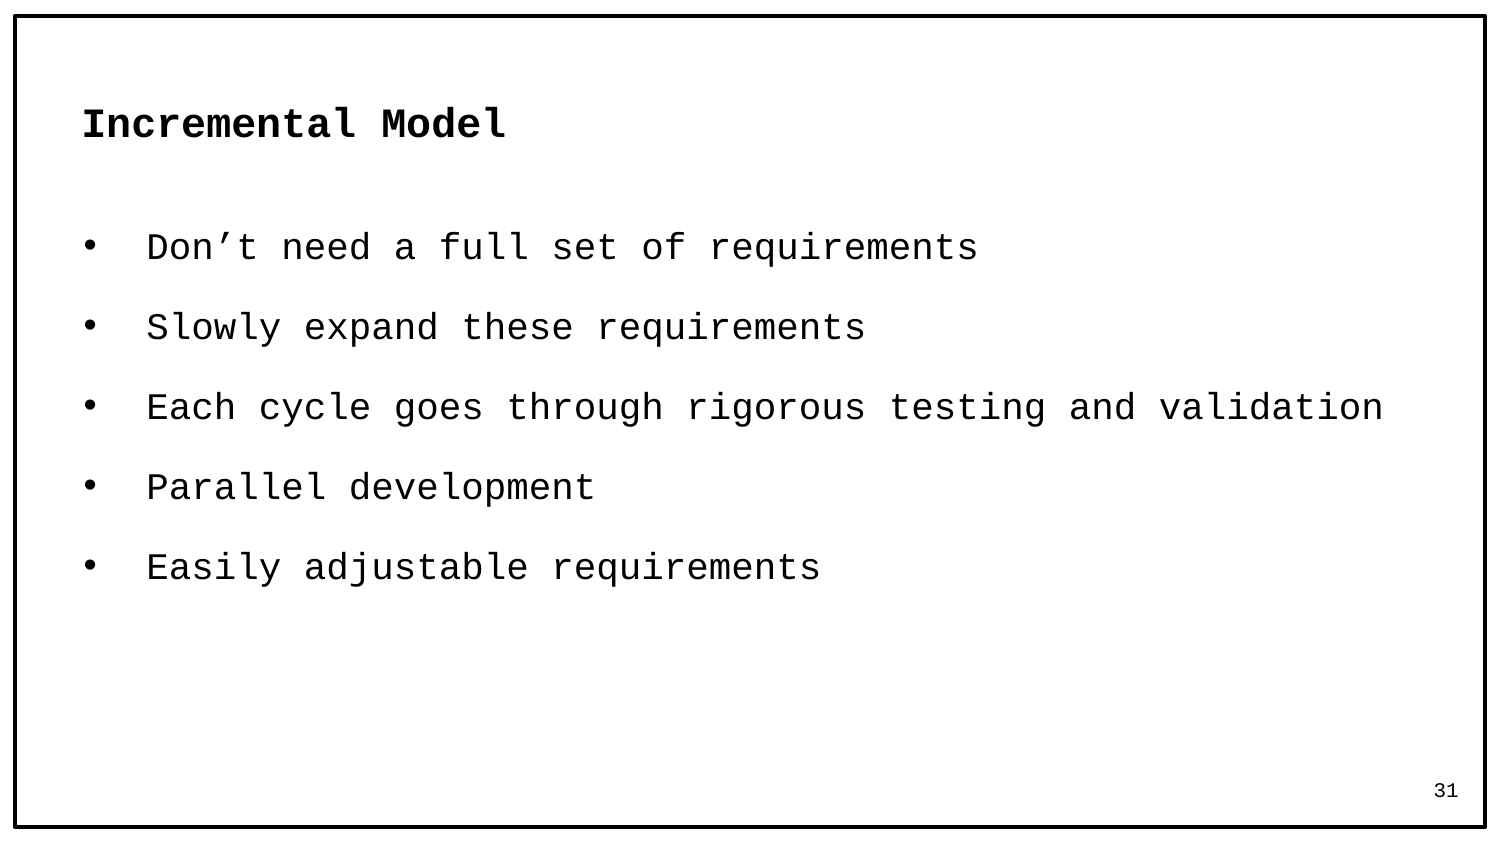

# Incremental Model
Don’t need a full set of requirements
Slowly expand these requirements
Each cycle goes through rigorous testing and validation
Parallel development
Easily adjustable requirements
31